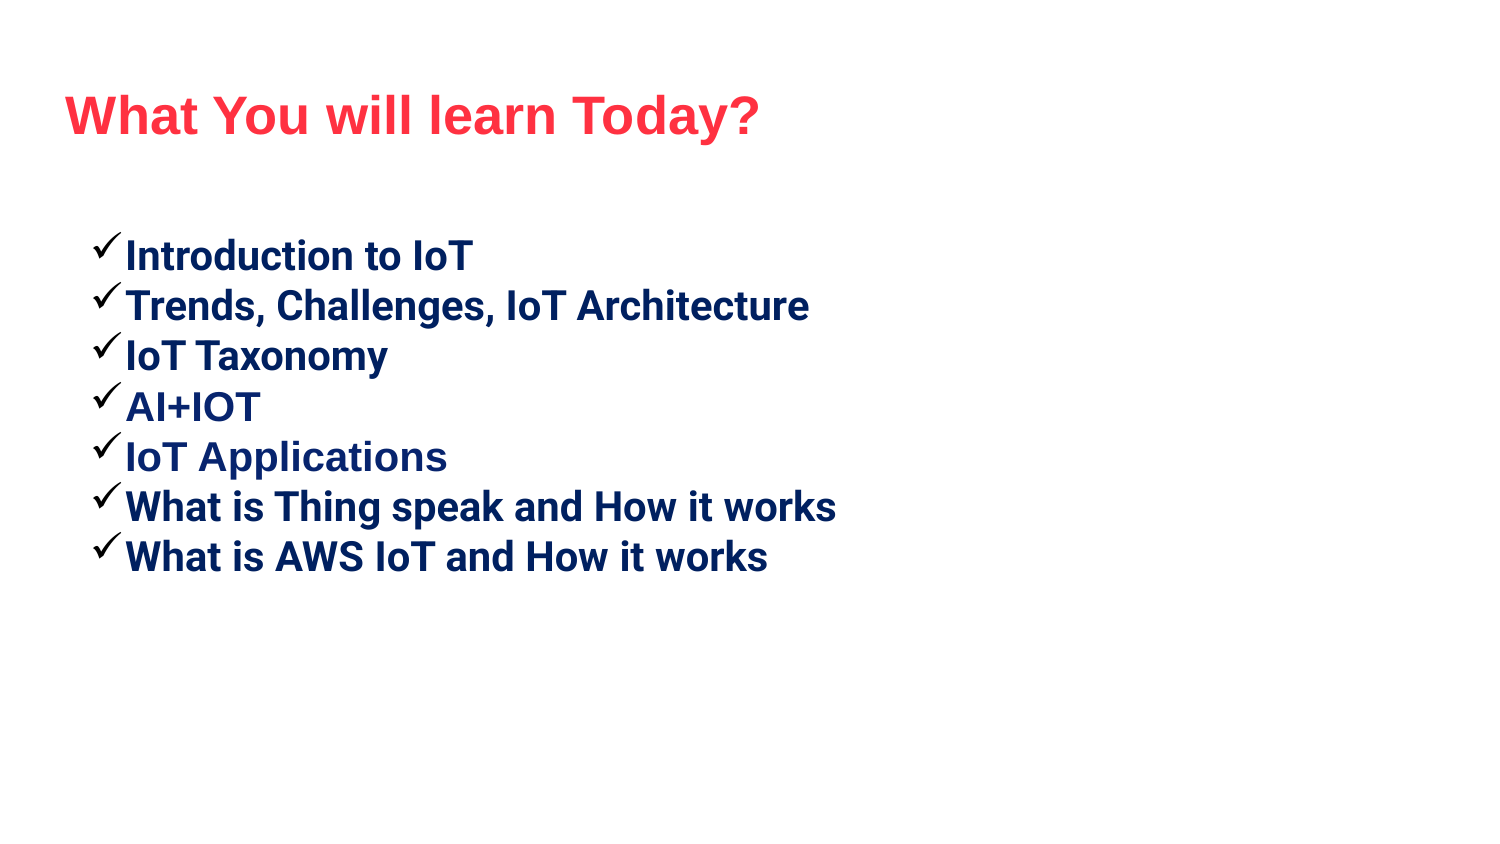

What You will learn Today?
Introduction to IoT
Trends, Challenges, IoT Architecture
IoT Taxonomy
AI+IOT
IoT Applications
What is Thing speak and How it works
What is AWS IoT and How it works